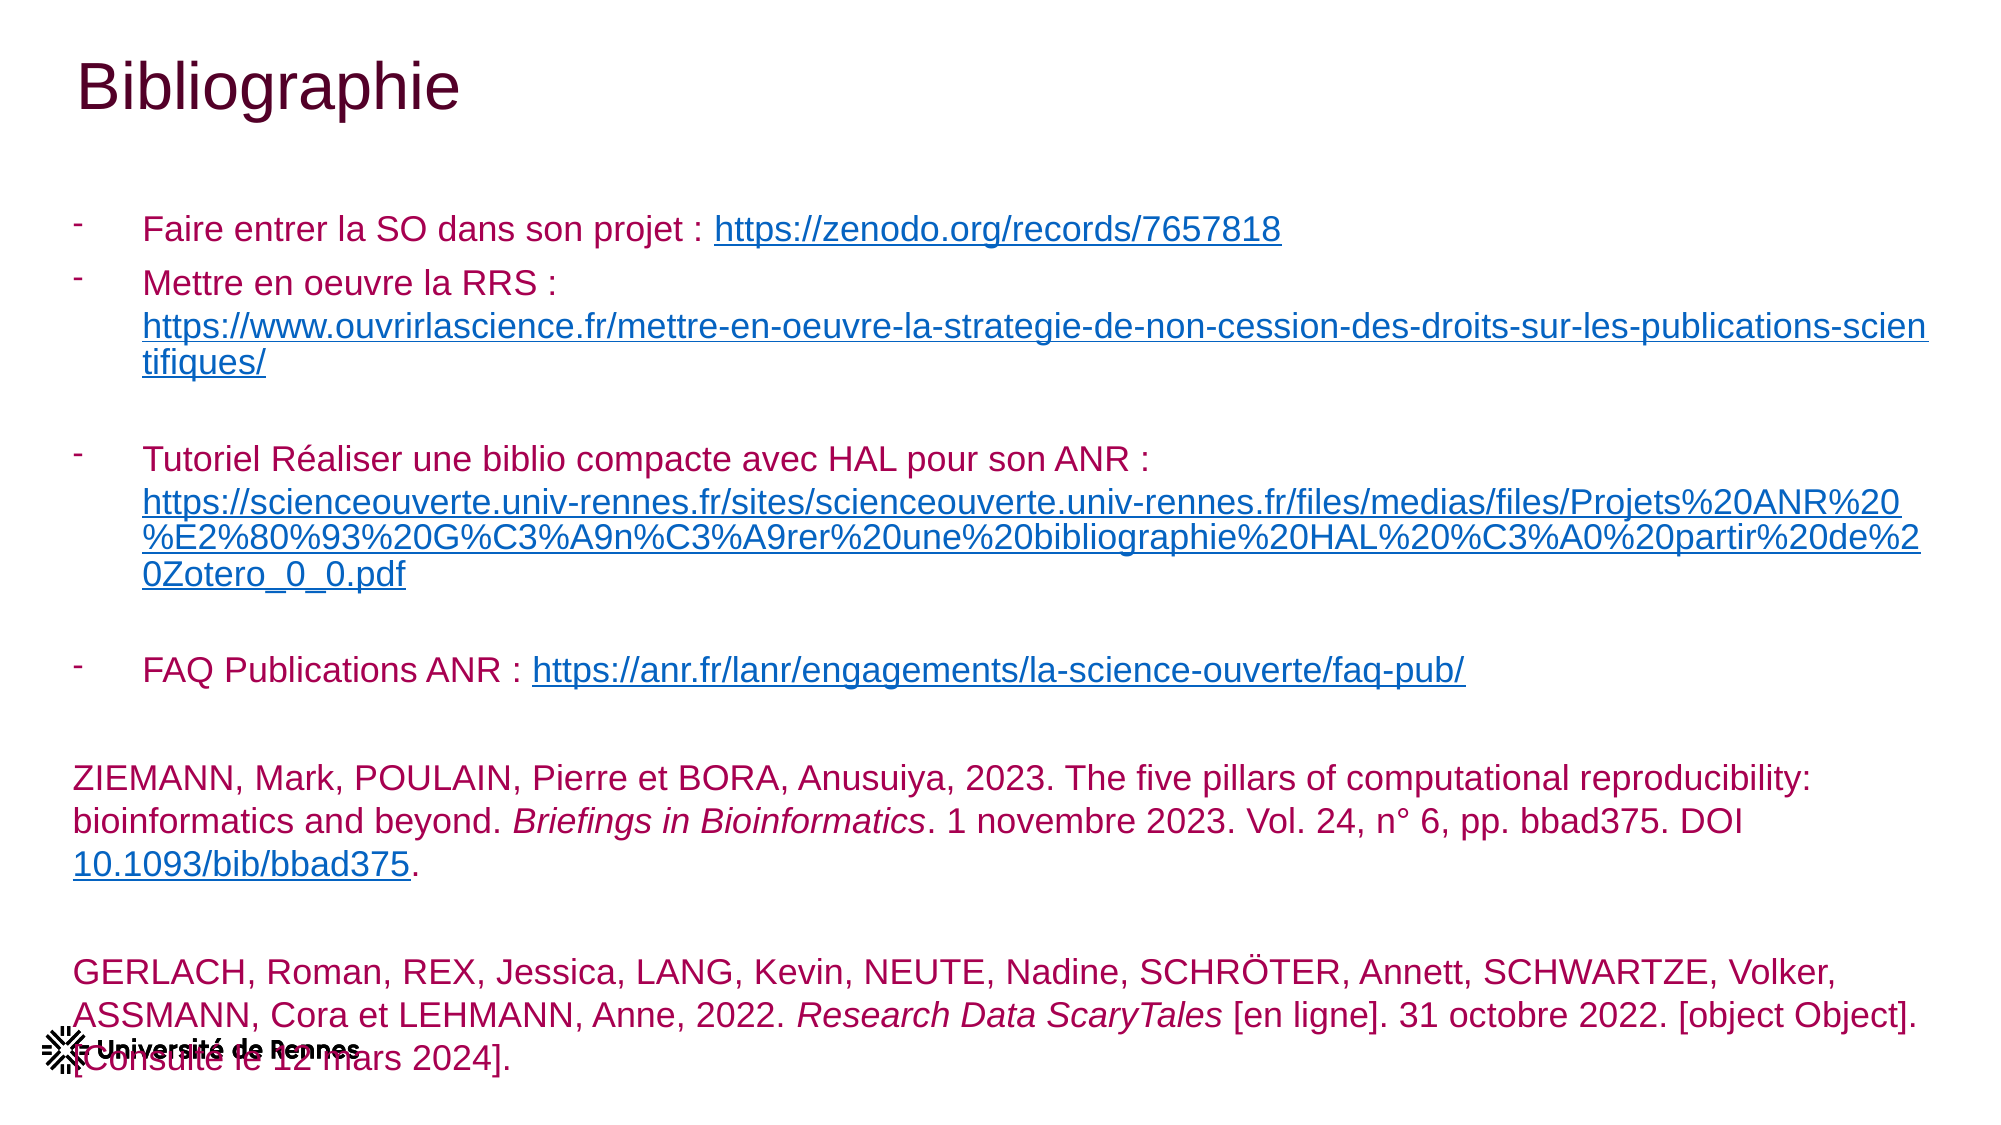

# Bibliographie
Faire entrer la SO dans son projet : https://zenodo.org/records/7657818
Mettre en oeuvre la RRS : https://www.ouvrirlascience.fr/mettre-en-oeuvre-la-strategie-de-non-cession-des-droits-sur-les-publications-scientifiques/
Tutoriel Réaliser une biblio compacte avec HAL pour son ANR : https://scienceouverte.univ-rennes.fr/sites/scienceouverte.univ-rennes.fr/files/medias/files/Projets%20ANR%20%E2%80%93%20G%C3%A9n%C3%A9rer%20une%20bibliographie%20HAL%20%C3%A0%20partir%20de%20Zotero_0_0.pdf
FAQ Publications ANR : https://anr.fr/lanr/engagements/la-science-ouverte/faq-pub/

ZIEMANN, Mark, POULAIN, Pierre et BORA, Anusuiya, 2023. The five pillars of computational reproducibility: bioinformatics and beyond. Briefings in Bioinformatics. 1 novembre 2023. Vol. 24, n° 6, pp. bbad375. DOI 10.1093/bib/bbad375.

GERLACH, Roman, REX, Jessica, LANG, Kevin, NEUTE, Nadine, SCHRÖTER, Annett, SCHWARTZE, Volker, ASSMANN, Cora et LEHMANN, Anne, 2022. Research Data ScaryTales [en ligne]. 31 octobre 2022. [object Object]. [Consulté le 12 mars 2024].